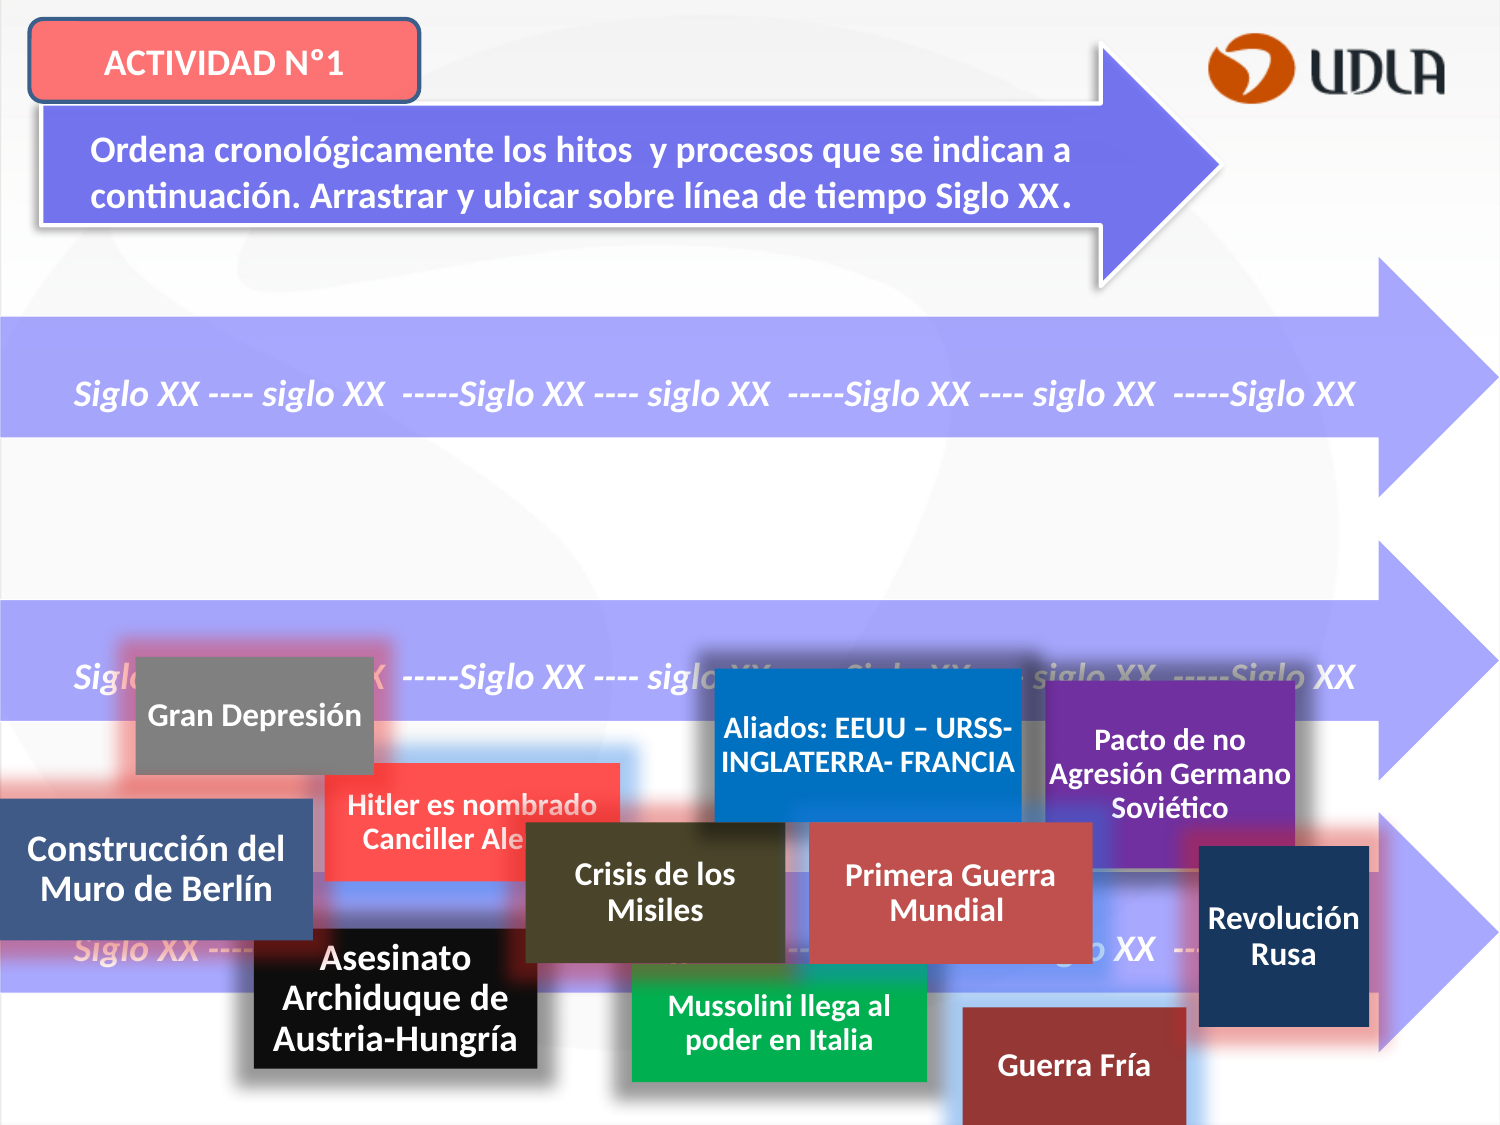

ACTIVIDAD Nº1

Ordena cronológicamente los hitos  y procesos que se indican a continuación. Arrastrar y ubicar sobre línea de tiempo Siglo XX.

Siglo XX ---- siglo XX  -----Siglo XX ---- siglo XX  -----Siglo XX ---- siglo XX  -----Siglo XX

Siglo XX ---- siglo XX  -----Siglo XX ---- siglo XX  -----Siglo XX ---- siglo XX  -----Siglo XX

Siglo XX ---- siglo XX  -----Siglo XX ---- siglo XX  -----Siglo XX ---- siglo XX  -----Siglo XX

Gran Depresión
Aliados: EEUU – URSS- INGLATERRA- FRANCIA
Pacto de no Agresión Germano Soviético
Hitler es nombrado Canciller Alemán
Construcción del Muro de Berlín
Crisis de los Misiles
Primera Guerra Mundial
Revolución Rusa
Asesinato Archiduque de Austria-Hungría
Mussolini llega al poder en Italia
Guerra Fría